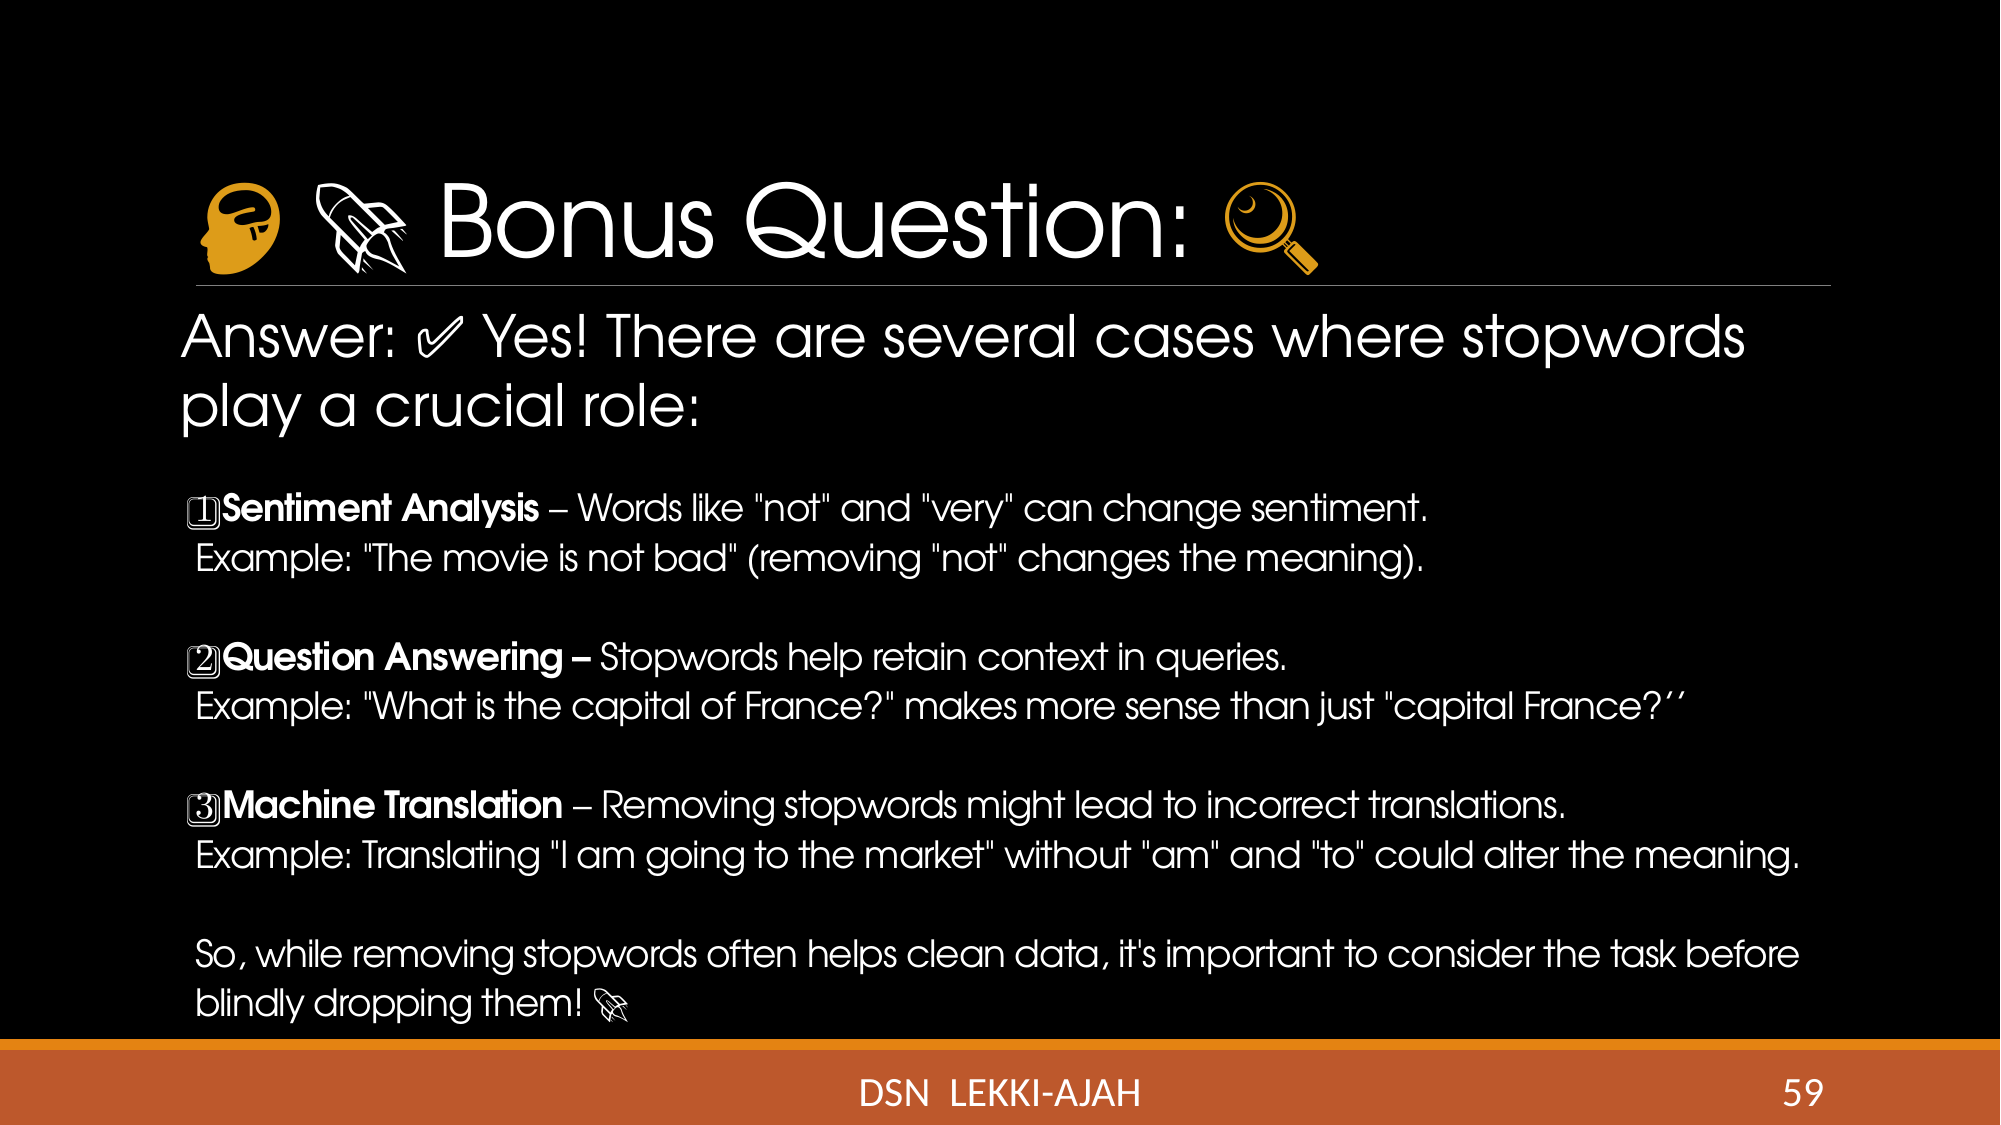

# 🧠 🚀 Bonus Question: 🔍
Answer: ✅ Yes! There are several cases where stopwords play a crucial role:

1️⃣ Sentiment Analysis – Words like "not" and "very" can change sentiment.
Example: "The movie is not bad" (removing "not" changes the meaning).

2️⃣ Question Answering – Stopwords help retain context in queries.
Example: "What is the capital of France?" makes more sense than just "capital France?’’

3️⃣ Machine Translation – Removing stopwords might lead to incorrect translations.
Example: Translating "I am going to the market" without "am" and "to" could alter the meaning.

So, while removing stopwords often helps clean data, it's important to consider the task before blindly dropping them! 🚀

DSN  LEKKI-AJAH
59